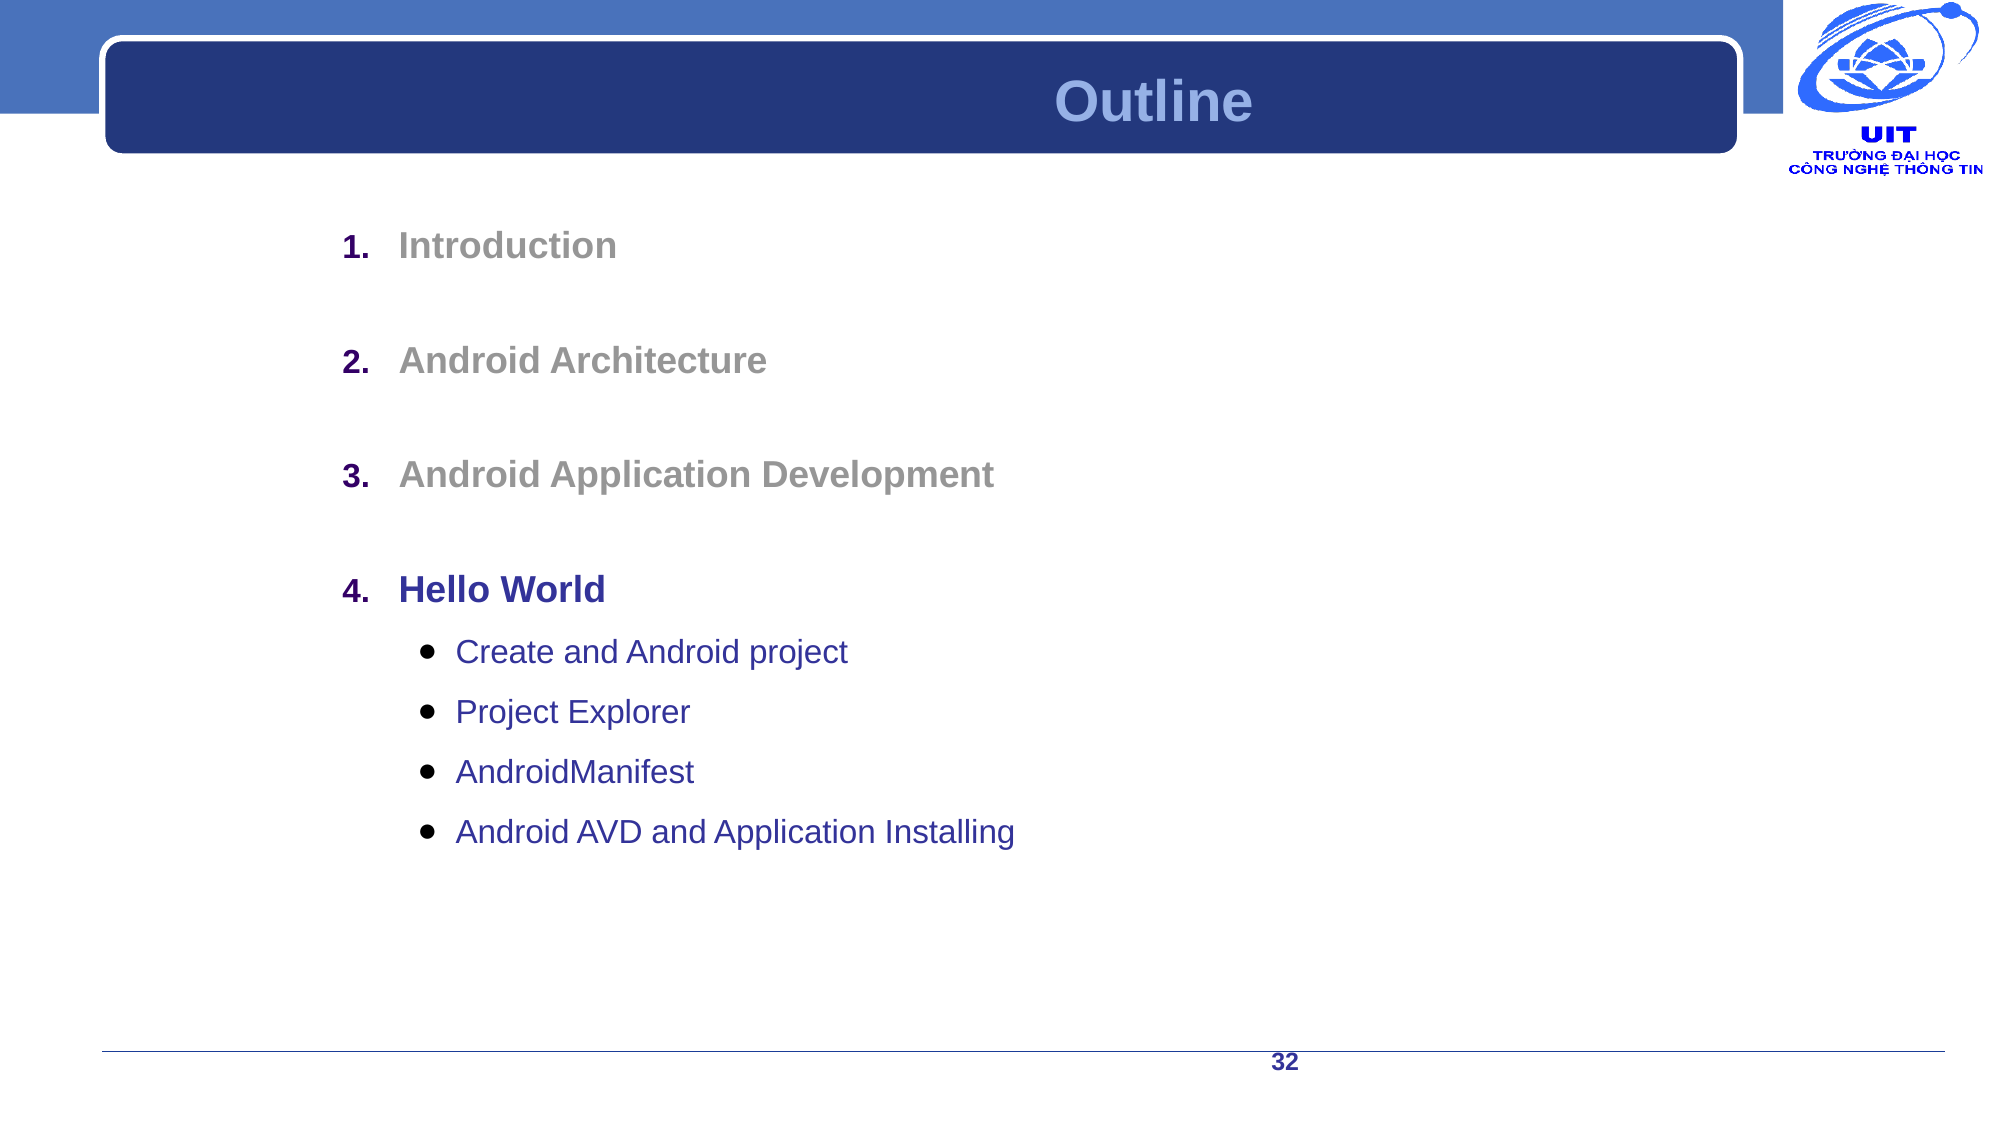

# Outline
Introduction

Android Architecture

Android Application Development

Hello World
Create and Android project
Project Explorer
AndroidManifest
Android AVD and Application Installing
32